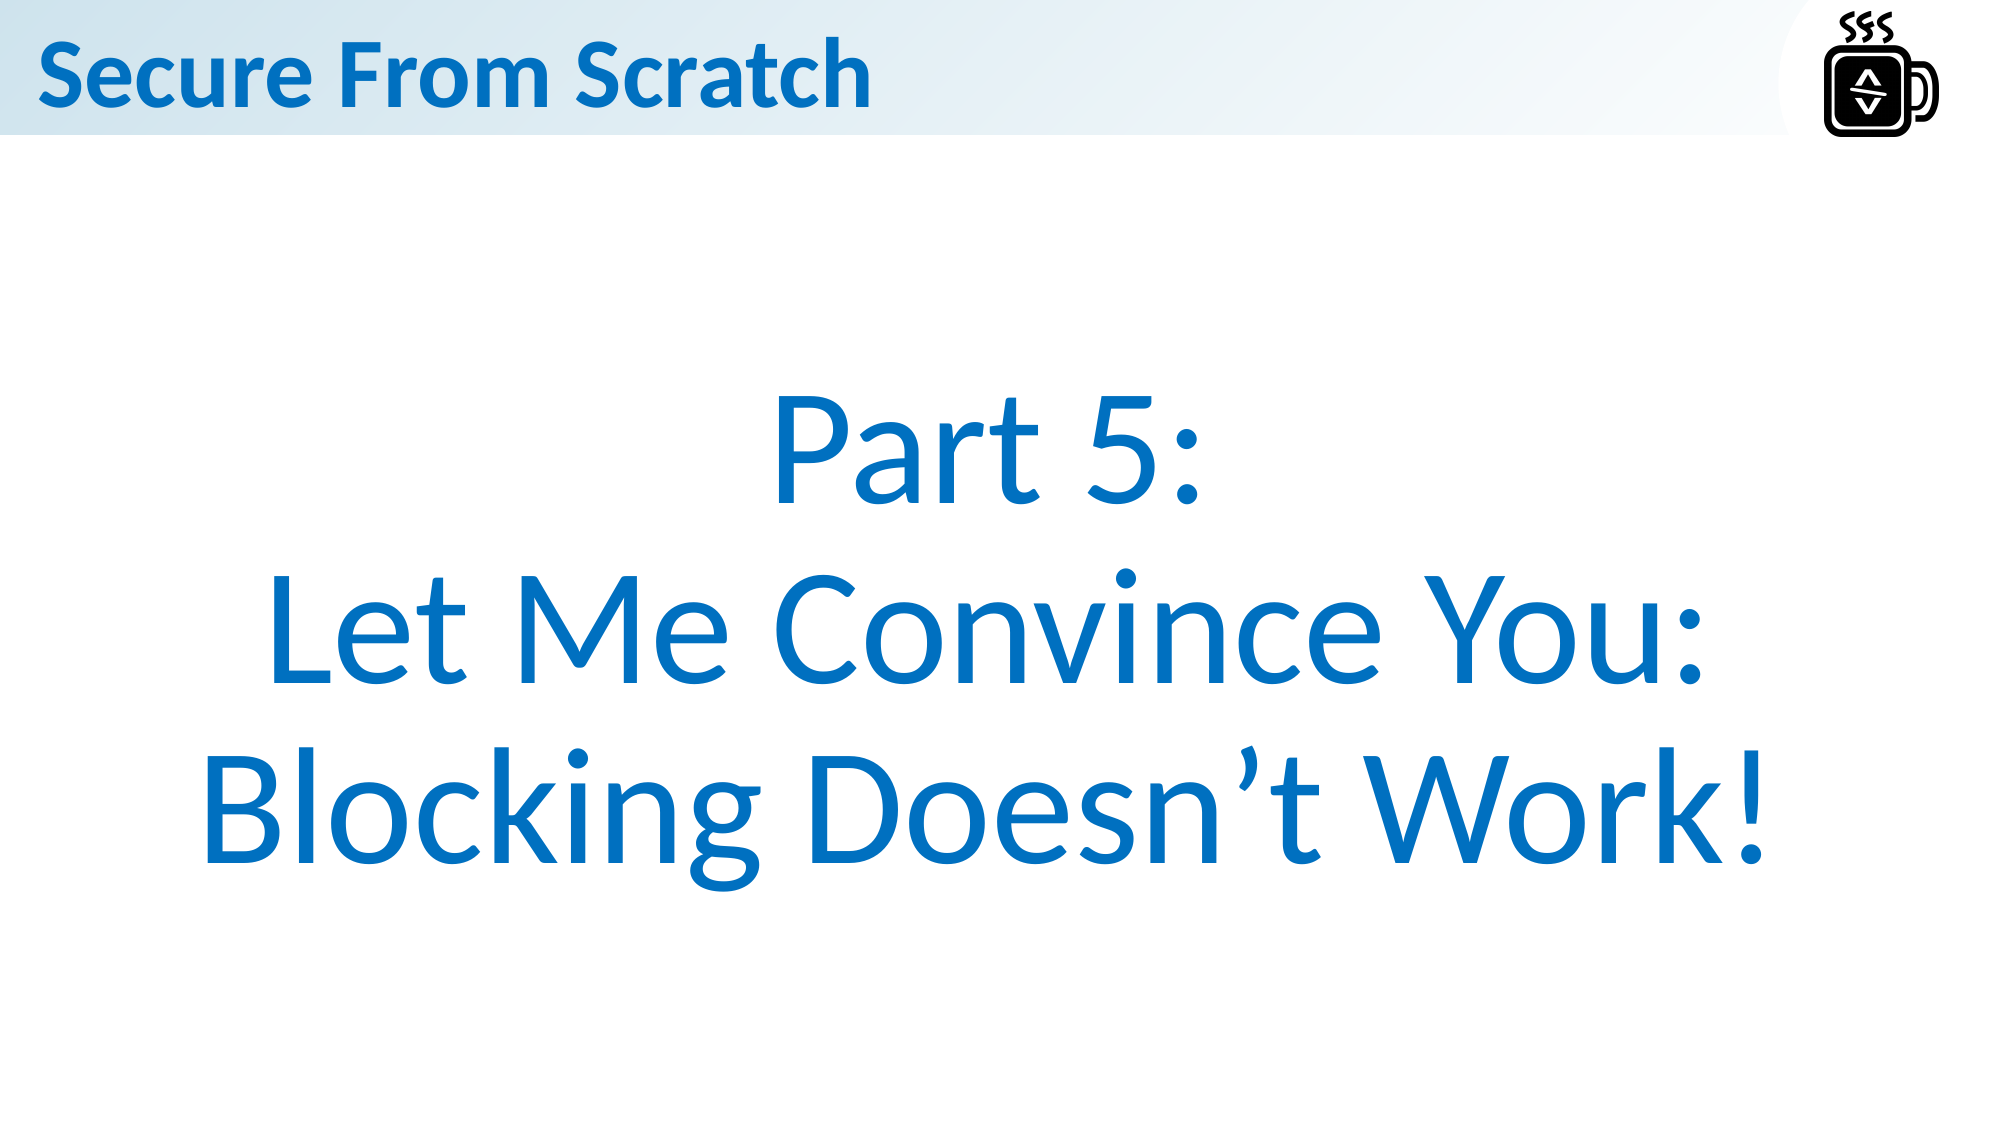

# Part 5: Let Me Convince You: Blocking Doesn’t Work!